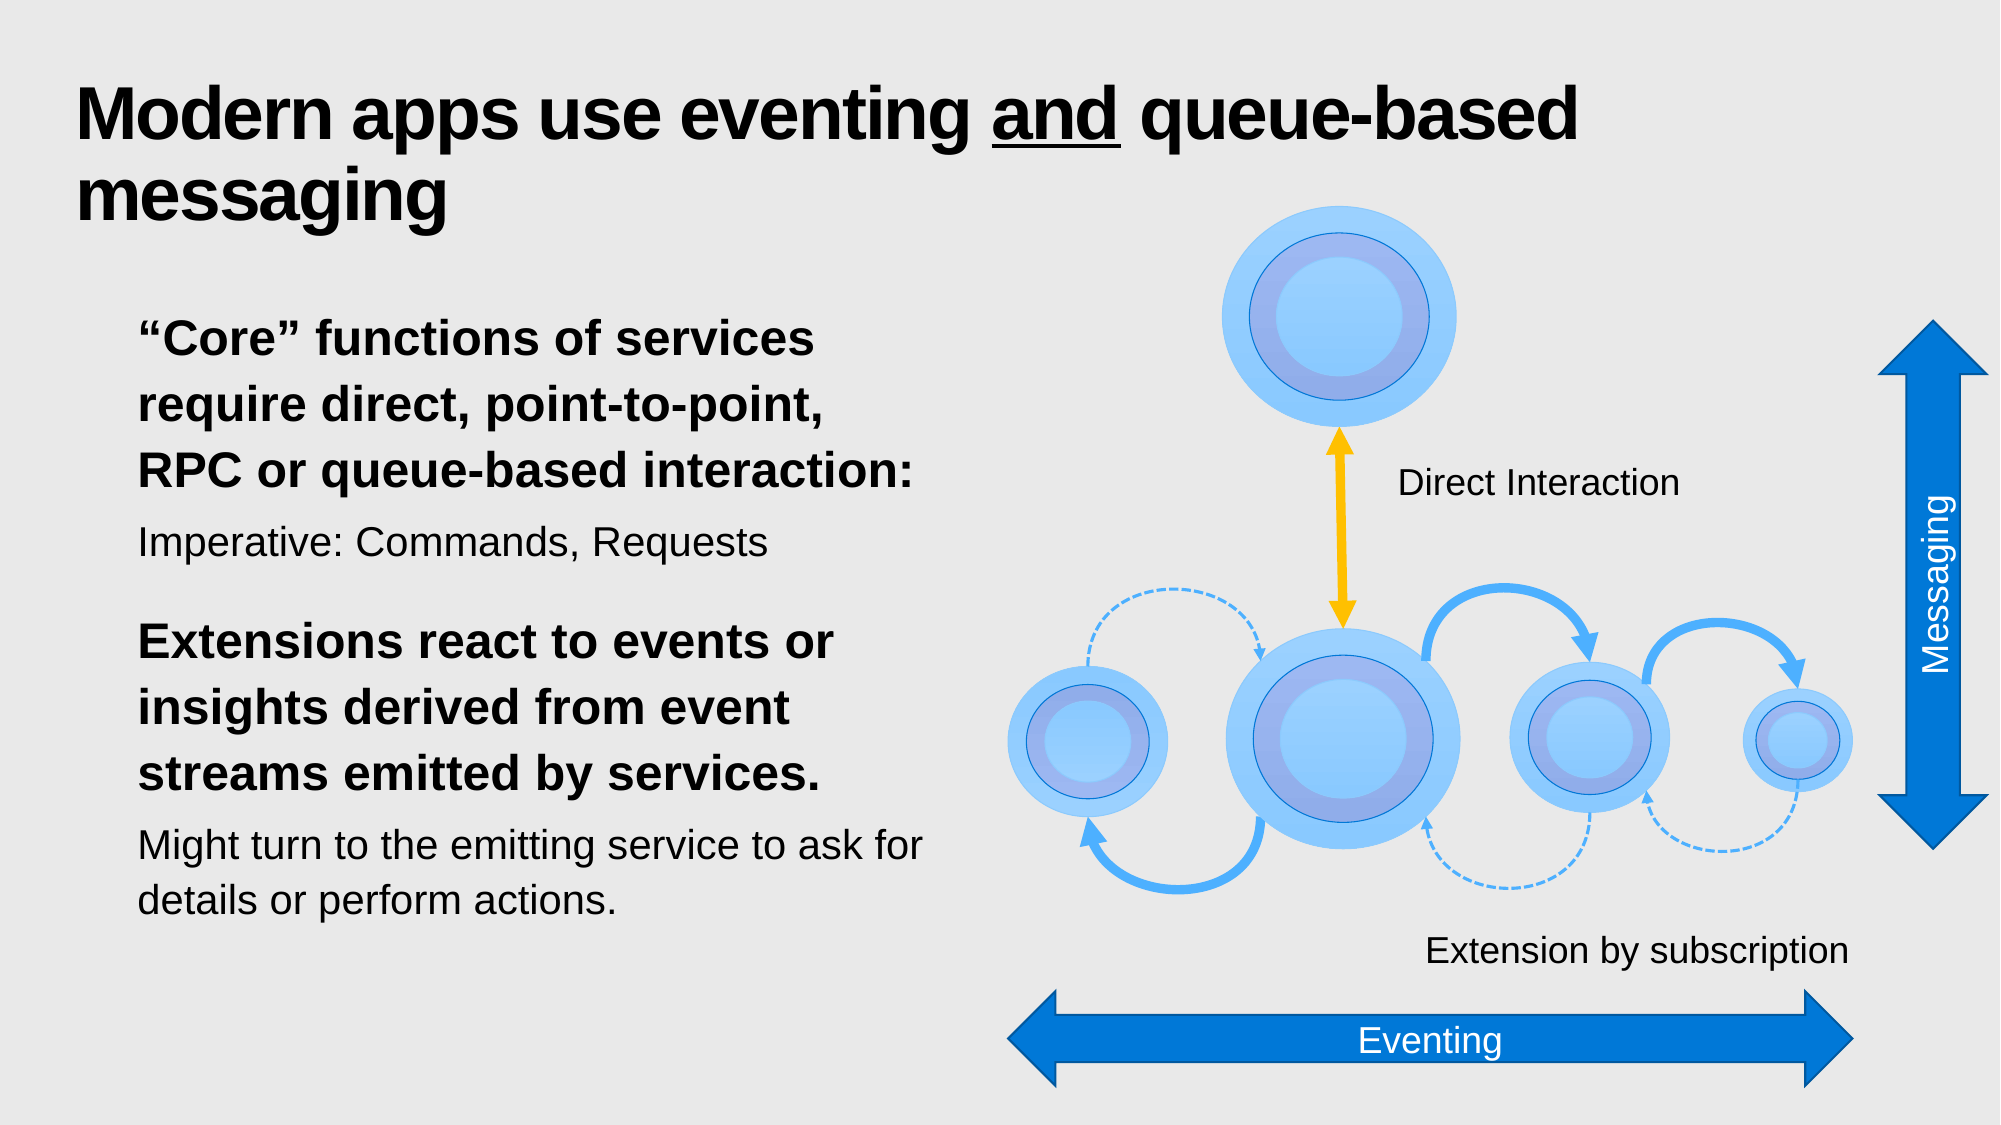

# Modern apps use eventing and queue-based messaging

“Core” functions of services require direct, point-to-point, RPC or queue-based interaction:
Imperative: Commands, Requests
Extensions react to events or insights derived from event streams emitted by services.
Might turn to the emitting service to ask for details or perform actions.

Messaging
Direct Interaction

Extension by subscription
Eventing